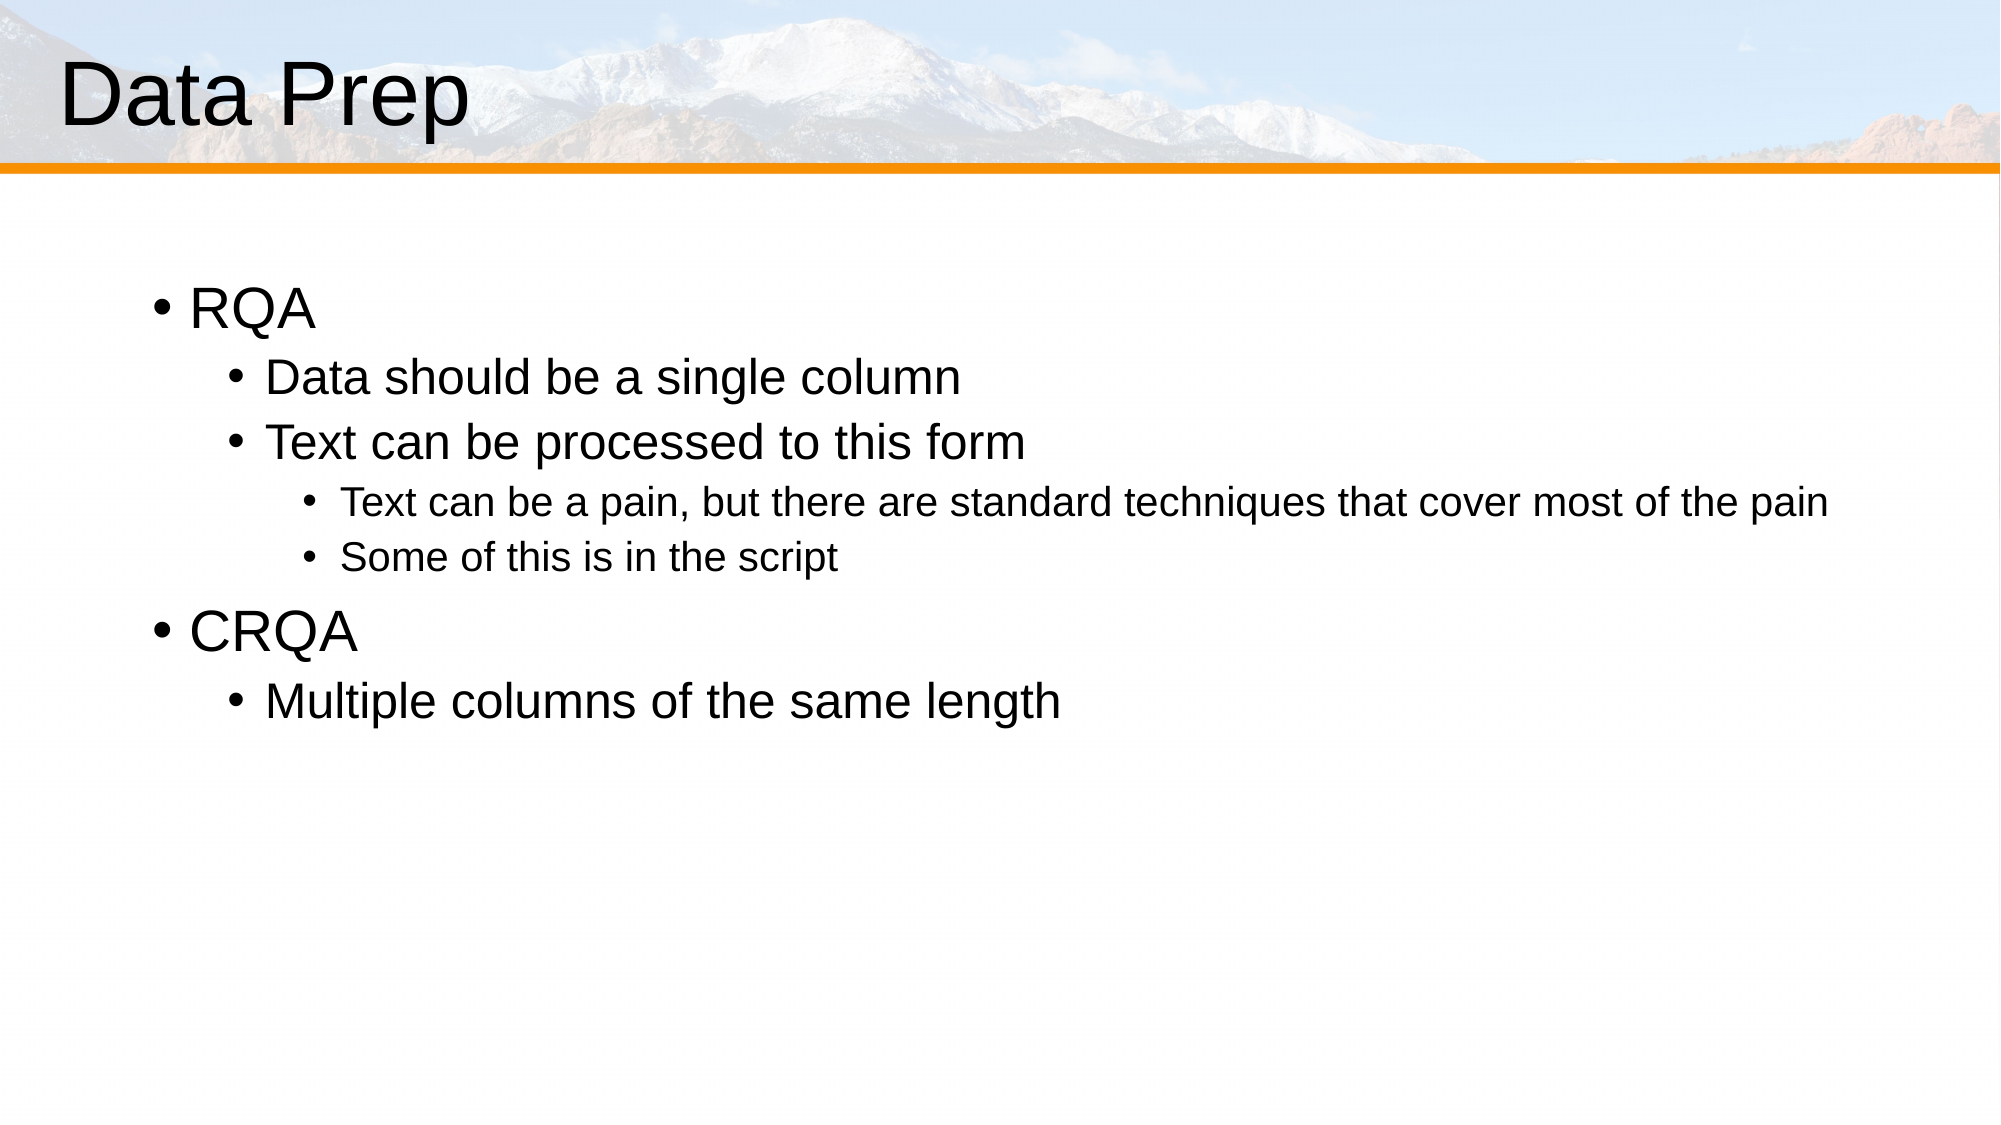

# Data Prep
RQA
Data should be a single column
Text can be processed to this form
Text can be a pain, but there are standard techniques that cover most of the pain
Some of this is in the script
CRQA
Multiple columns of the same length